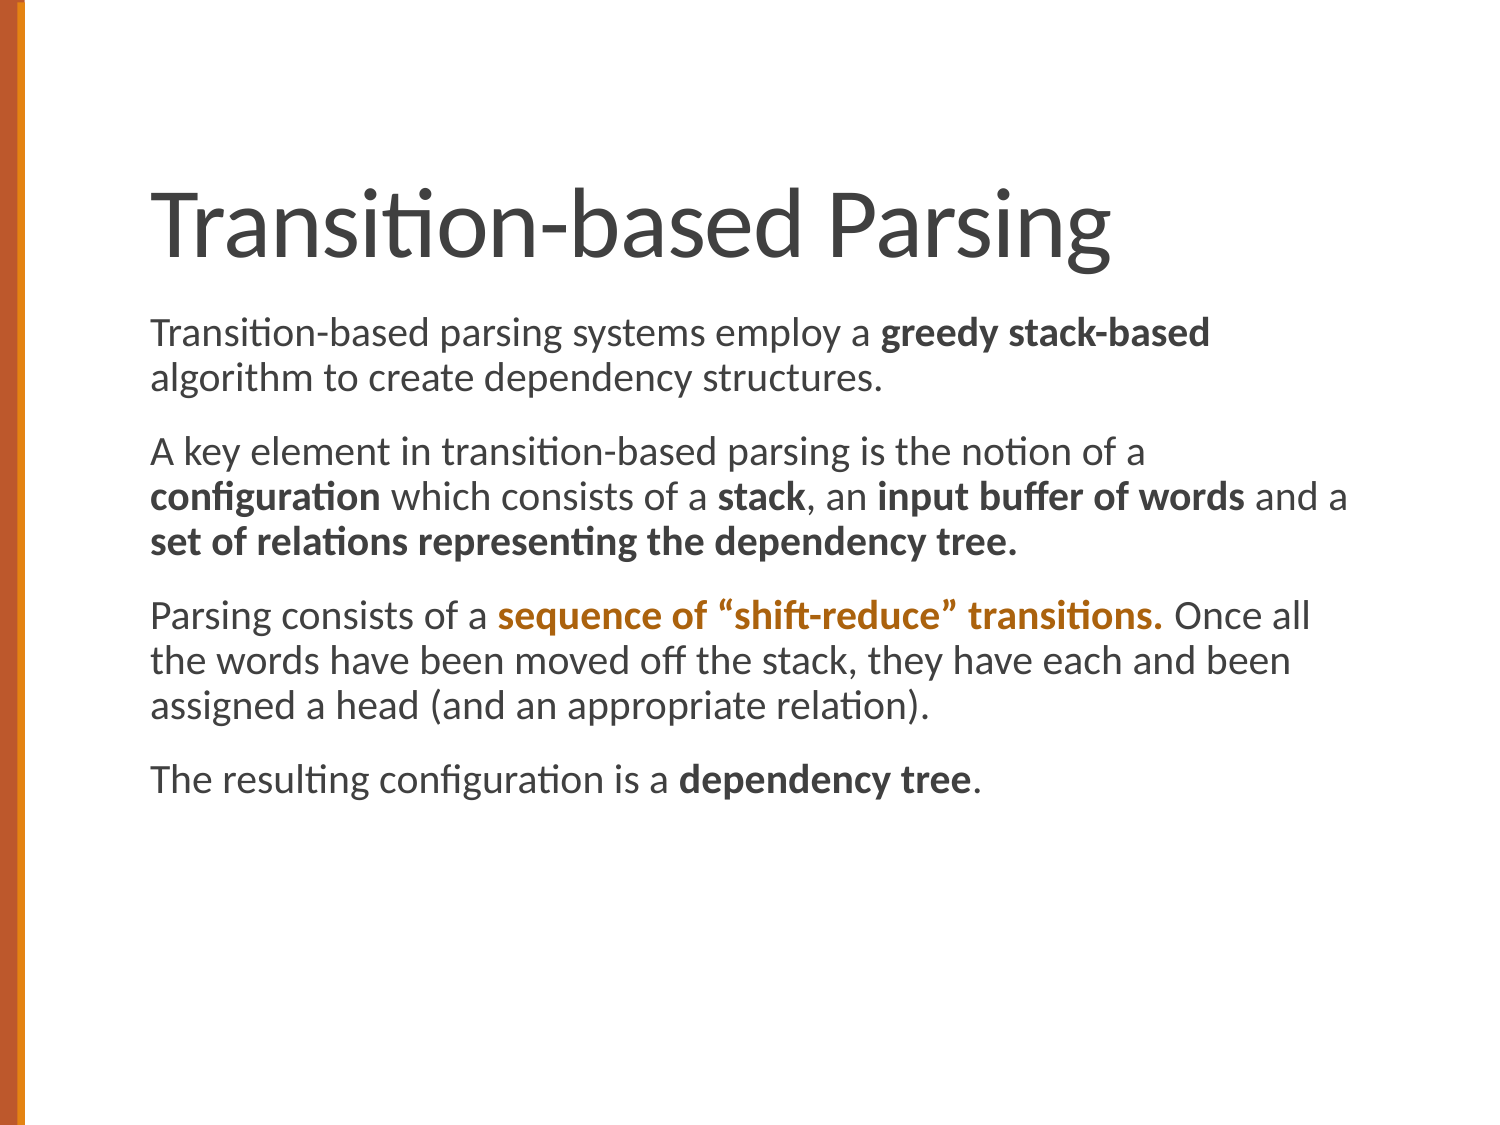

# Transition-based Parsing
Transition-based parsing systems employ a greedy stack-based algorithm to create dependency structures.
A key element in transition-based parsing is the notion of a configuration which consists of a stack, an input buffer of words and a set of relations representing the dependency tree.
Parsing consists of a sequence of “shift-reduce” transitions. Once all the words have been moved off the stack, they have each and been assigned a head (and an appropriate relation).
The resulting configuration is a dependency tree.